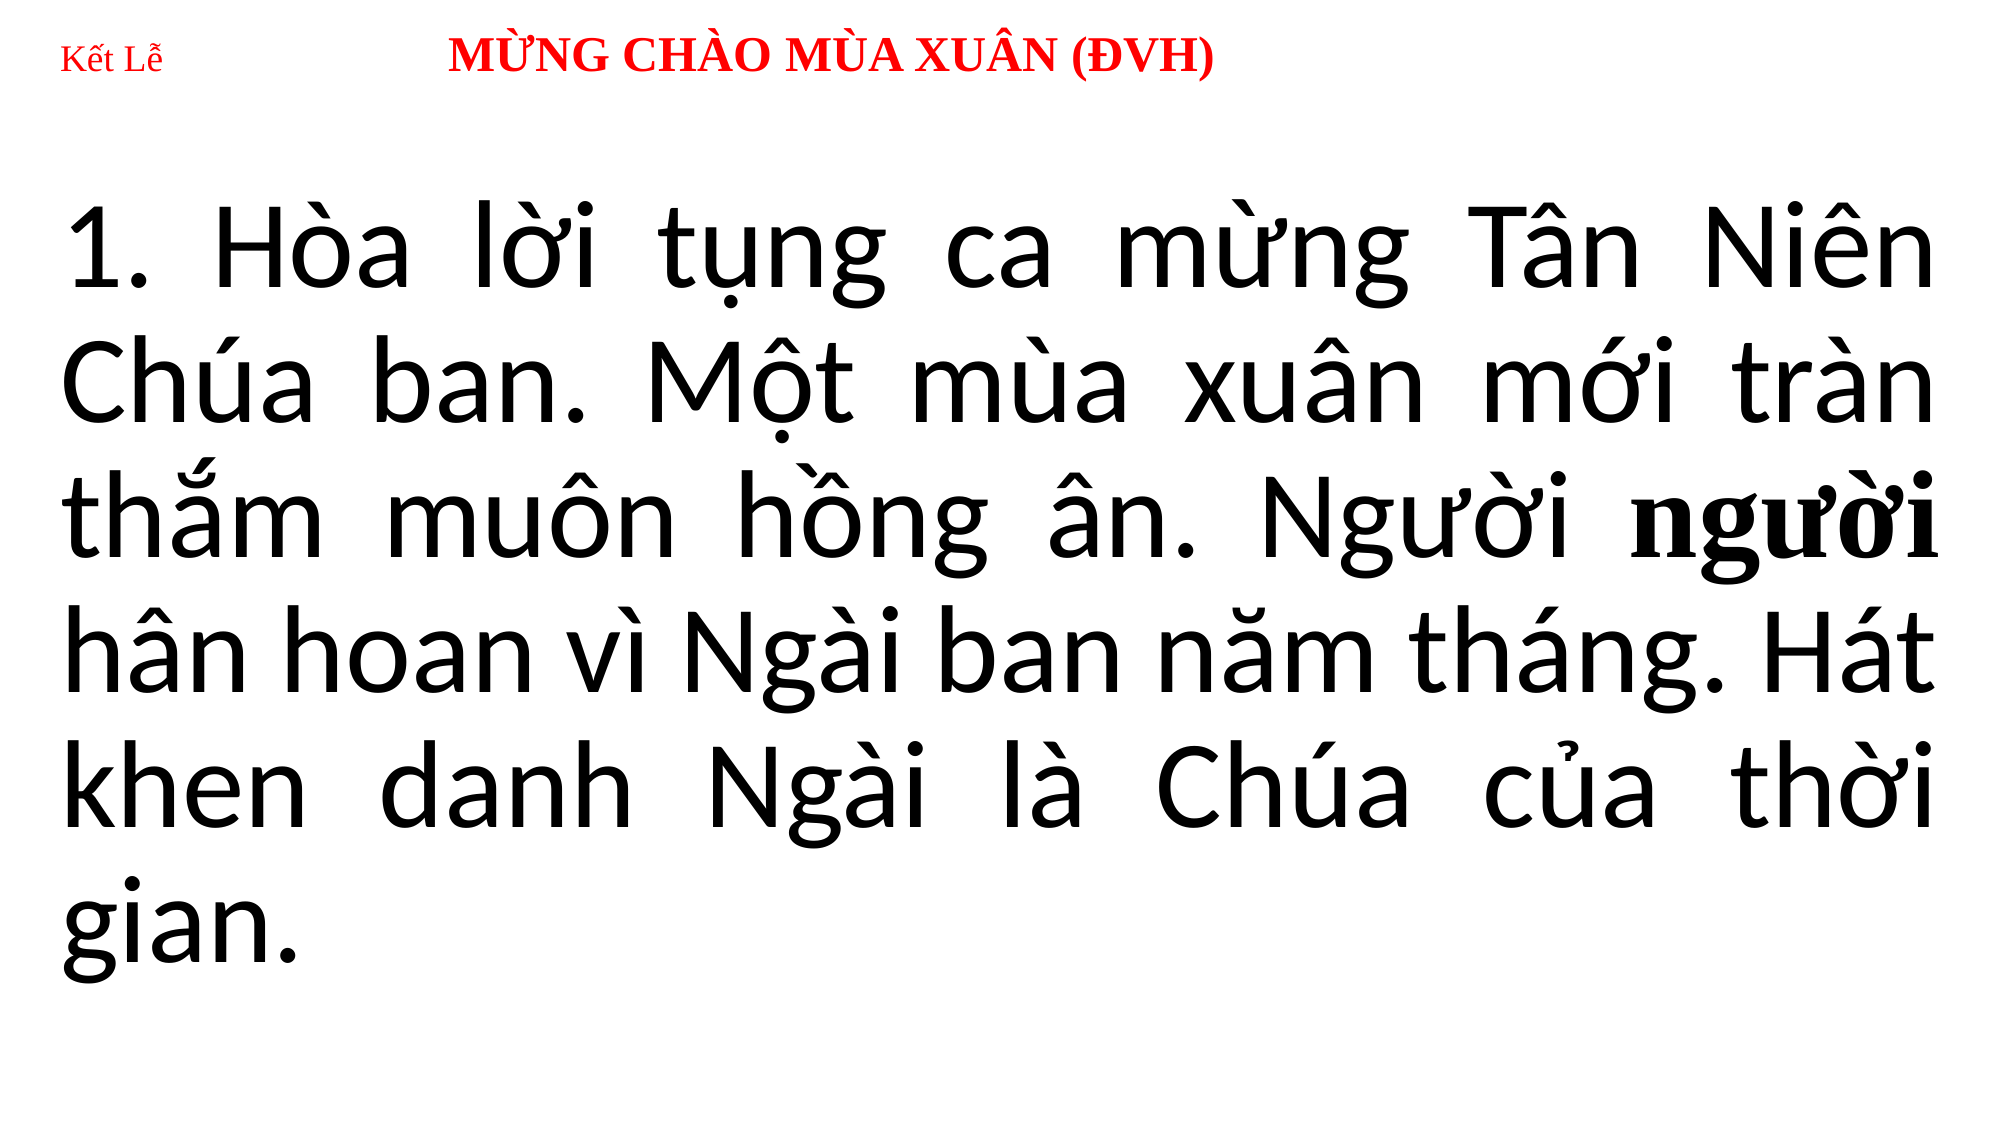

# Kết Lễ                              MỪNG CHÀO MÙA XUÂN (ĐVH)
1. Hòa lời tụng ca mừng Tân Niên Chúa ban. Một mùa xuân mới tràn thắm muôn hồng ân. Người người hân hoan vì Ngài ban năm tháng. Hát khen danh Ngài là Chúa của thời gian.